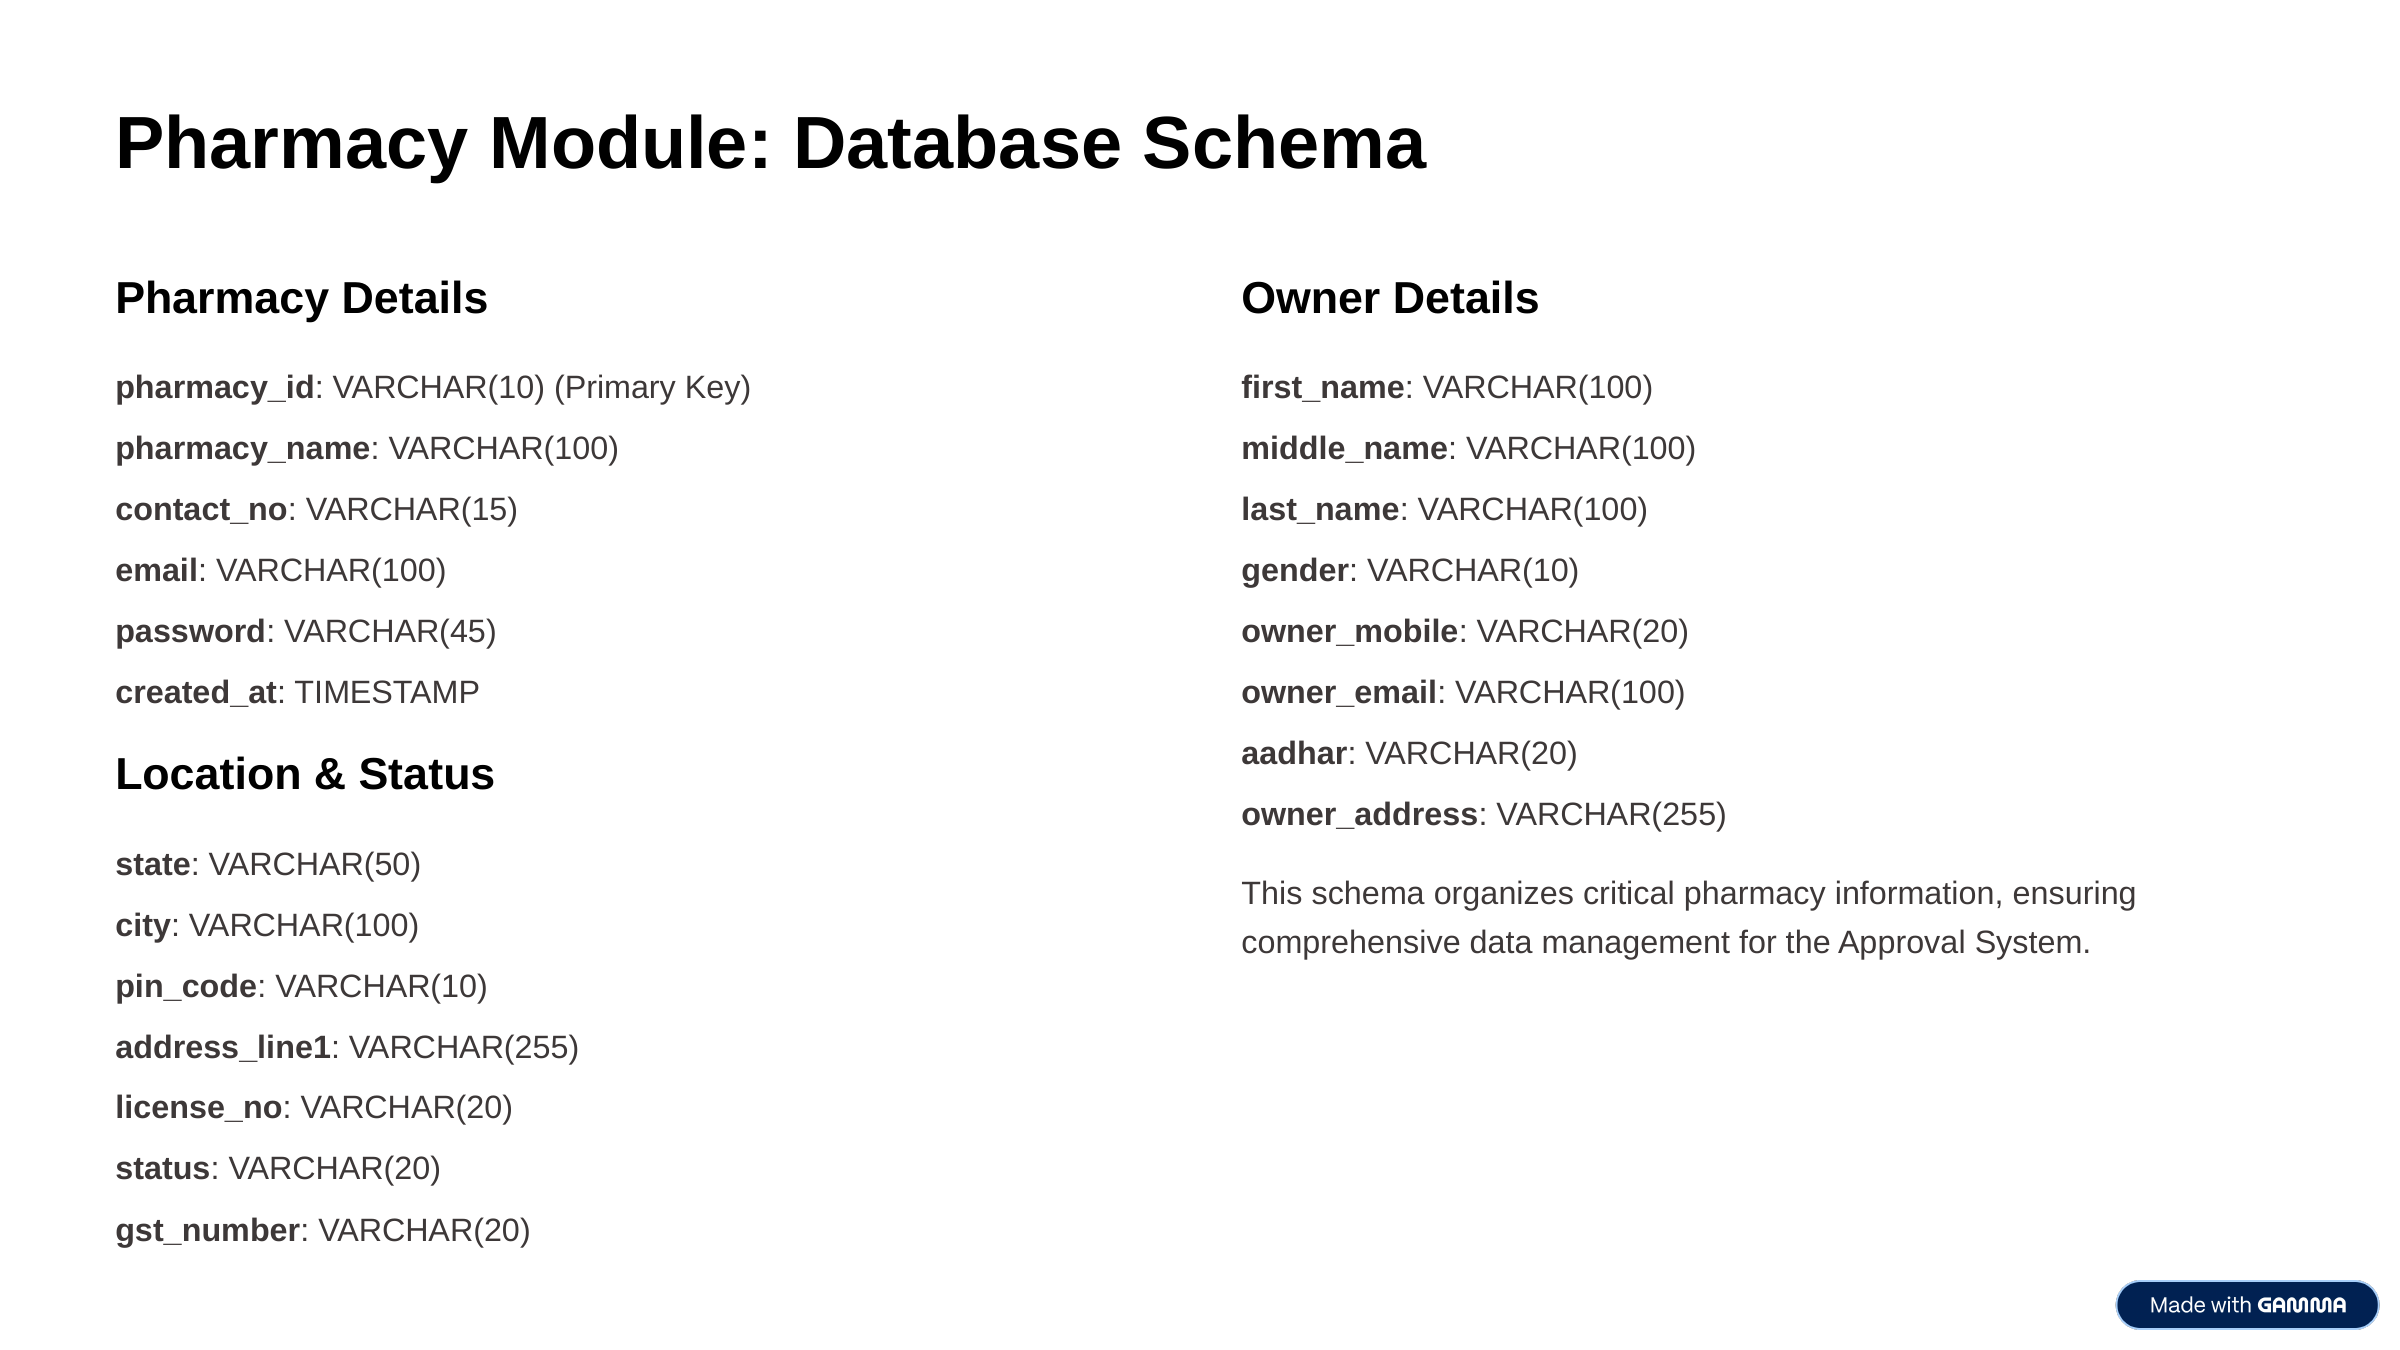

Pharmacy Module: Database Schema
Pharmacy Details
Owner Details
pharmacy_id: VARCHAR(10) (Primary Key)
first_name: VARCHAR(100)
pharmacy_name: VARCHAR(100)
middle_name: VARCHAR(100)
contact_no: VARCHAR(15)
last_name: VARCHAR(100)
email: VARCHAR(100)
gender: VARCHAR(10)
password: VARCHAR(45)
owner_mobile: VARCHAR(20)
created_at: TIMESTAMP
owner_email: VARCHAR(100)
aadhar: VARCHAR(20)
Location & Status
owner_address: VARCHAR(255)
state: VARCHAR(50)
This schema organizes critical pharmacy information, ensuring comprehensive data management for the Approval System.
city: VARCHAR(100)
pin_code: VARCHAR(10)
address_line1: VARCHAR(255)
license_no: VARCHAR(20)
status: VARCHAR(20)
gst_number: VARCHAR(20)